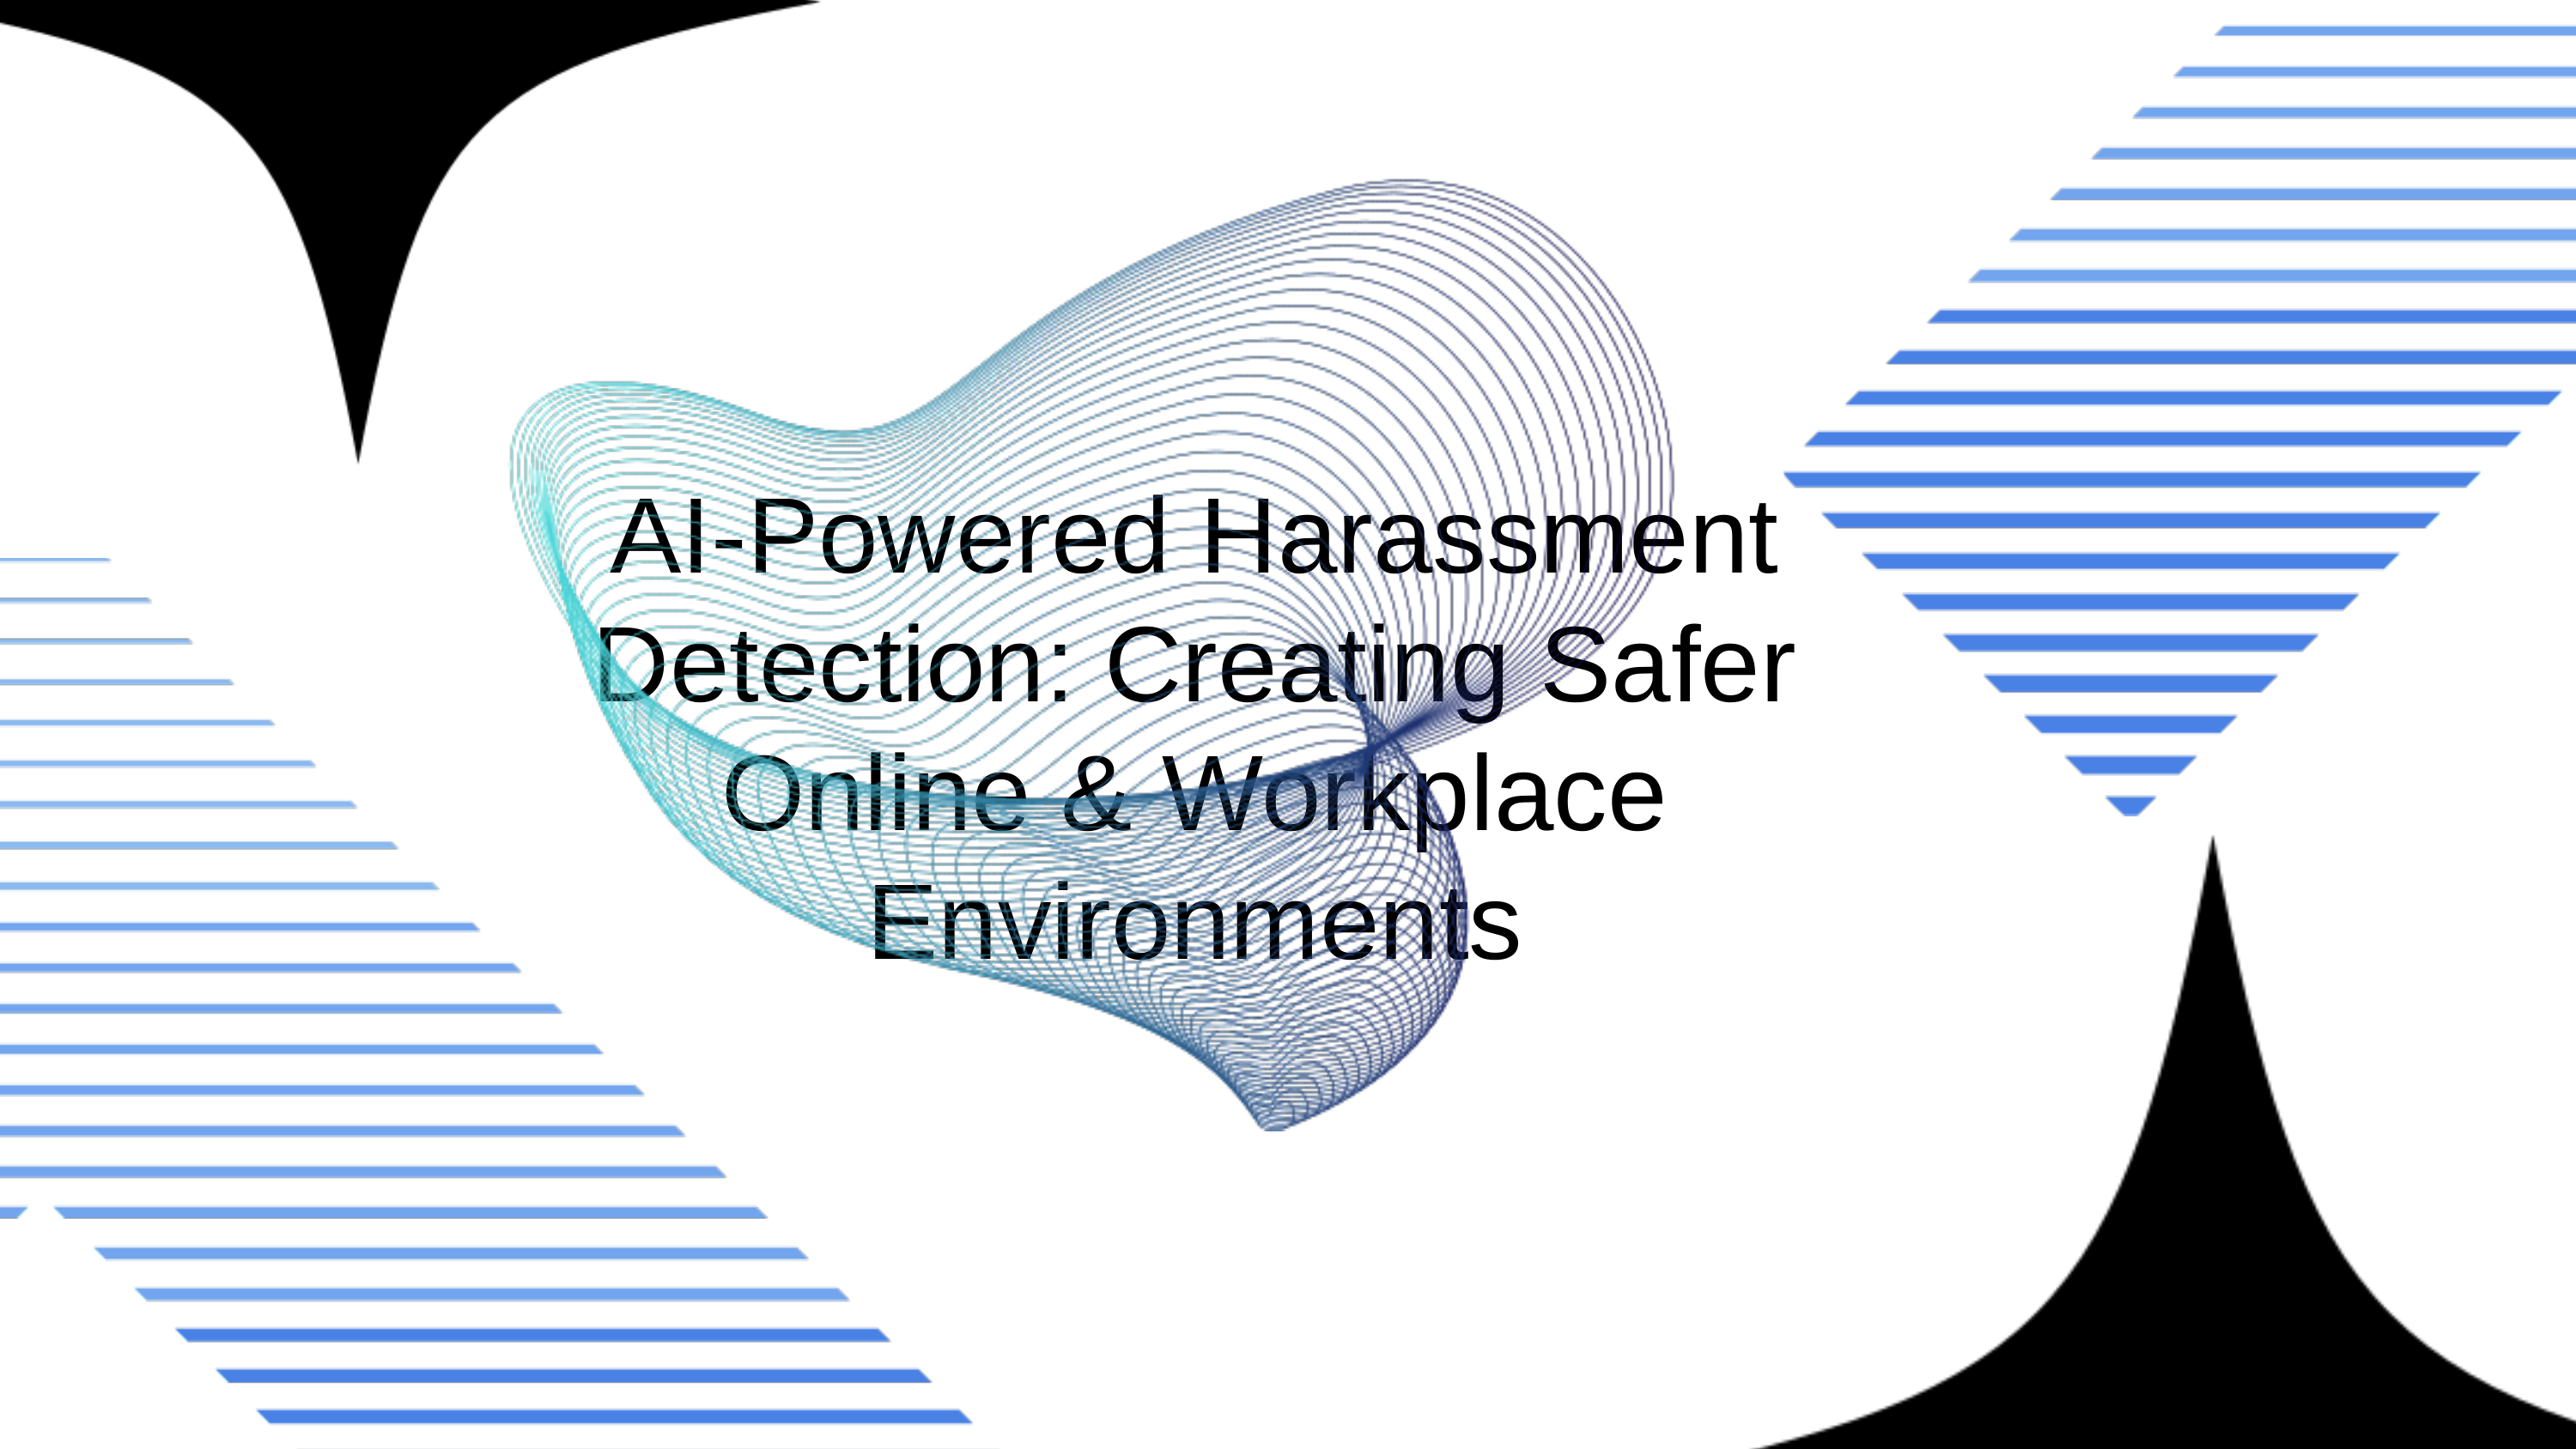

AI-Powered Harassment Detection: Creating Safer Online & Workplace Environments